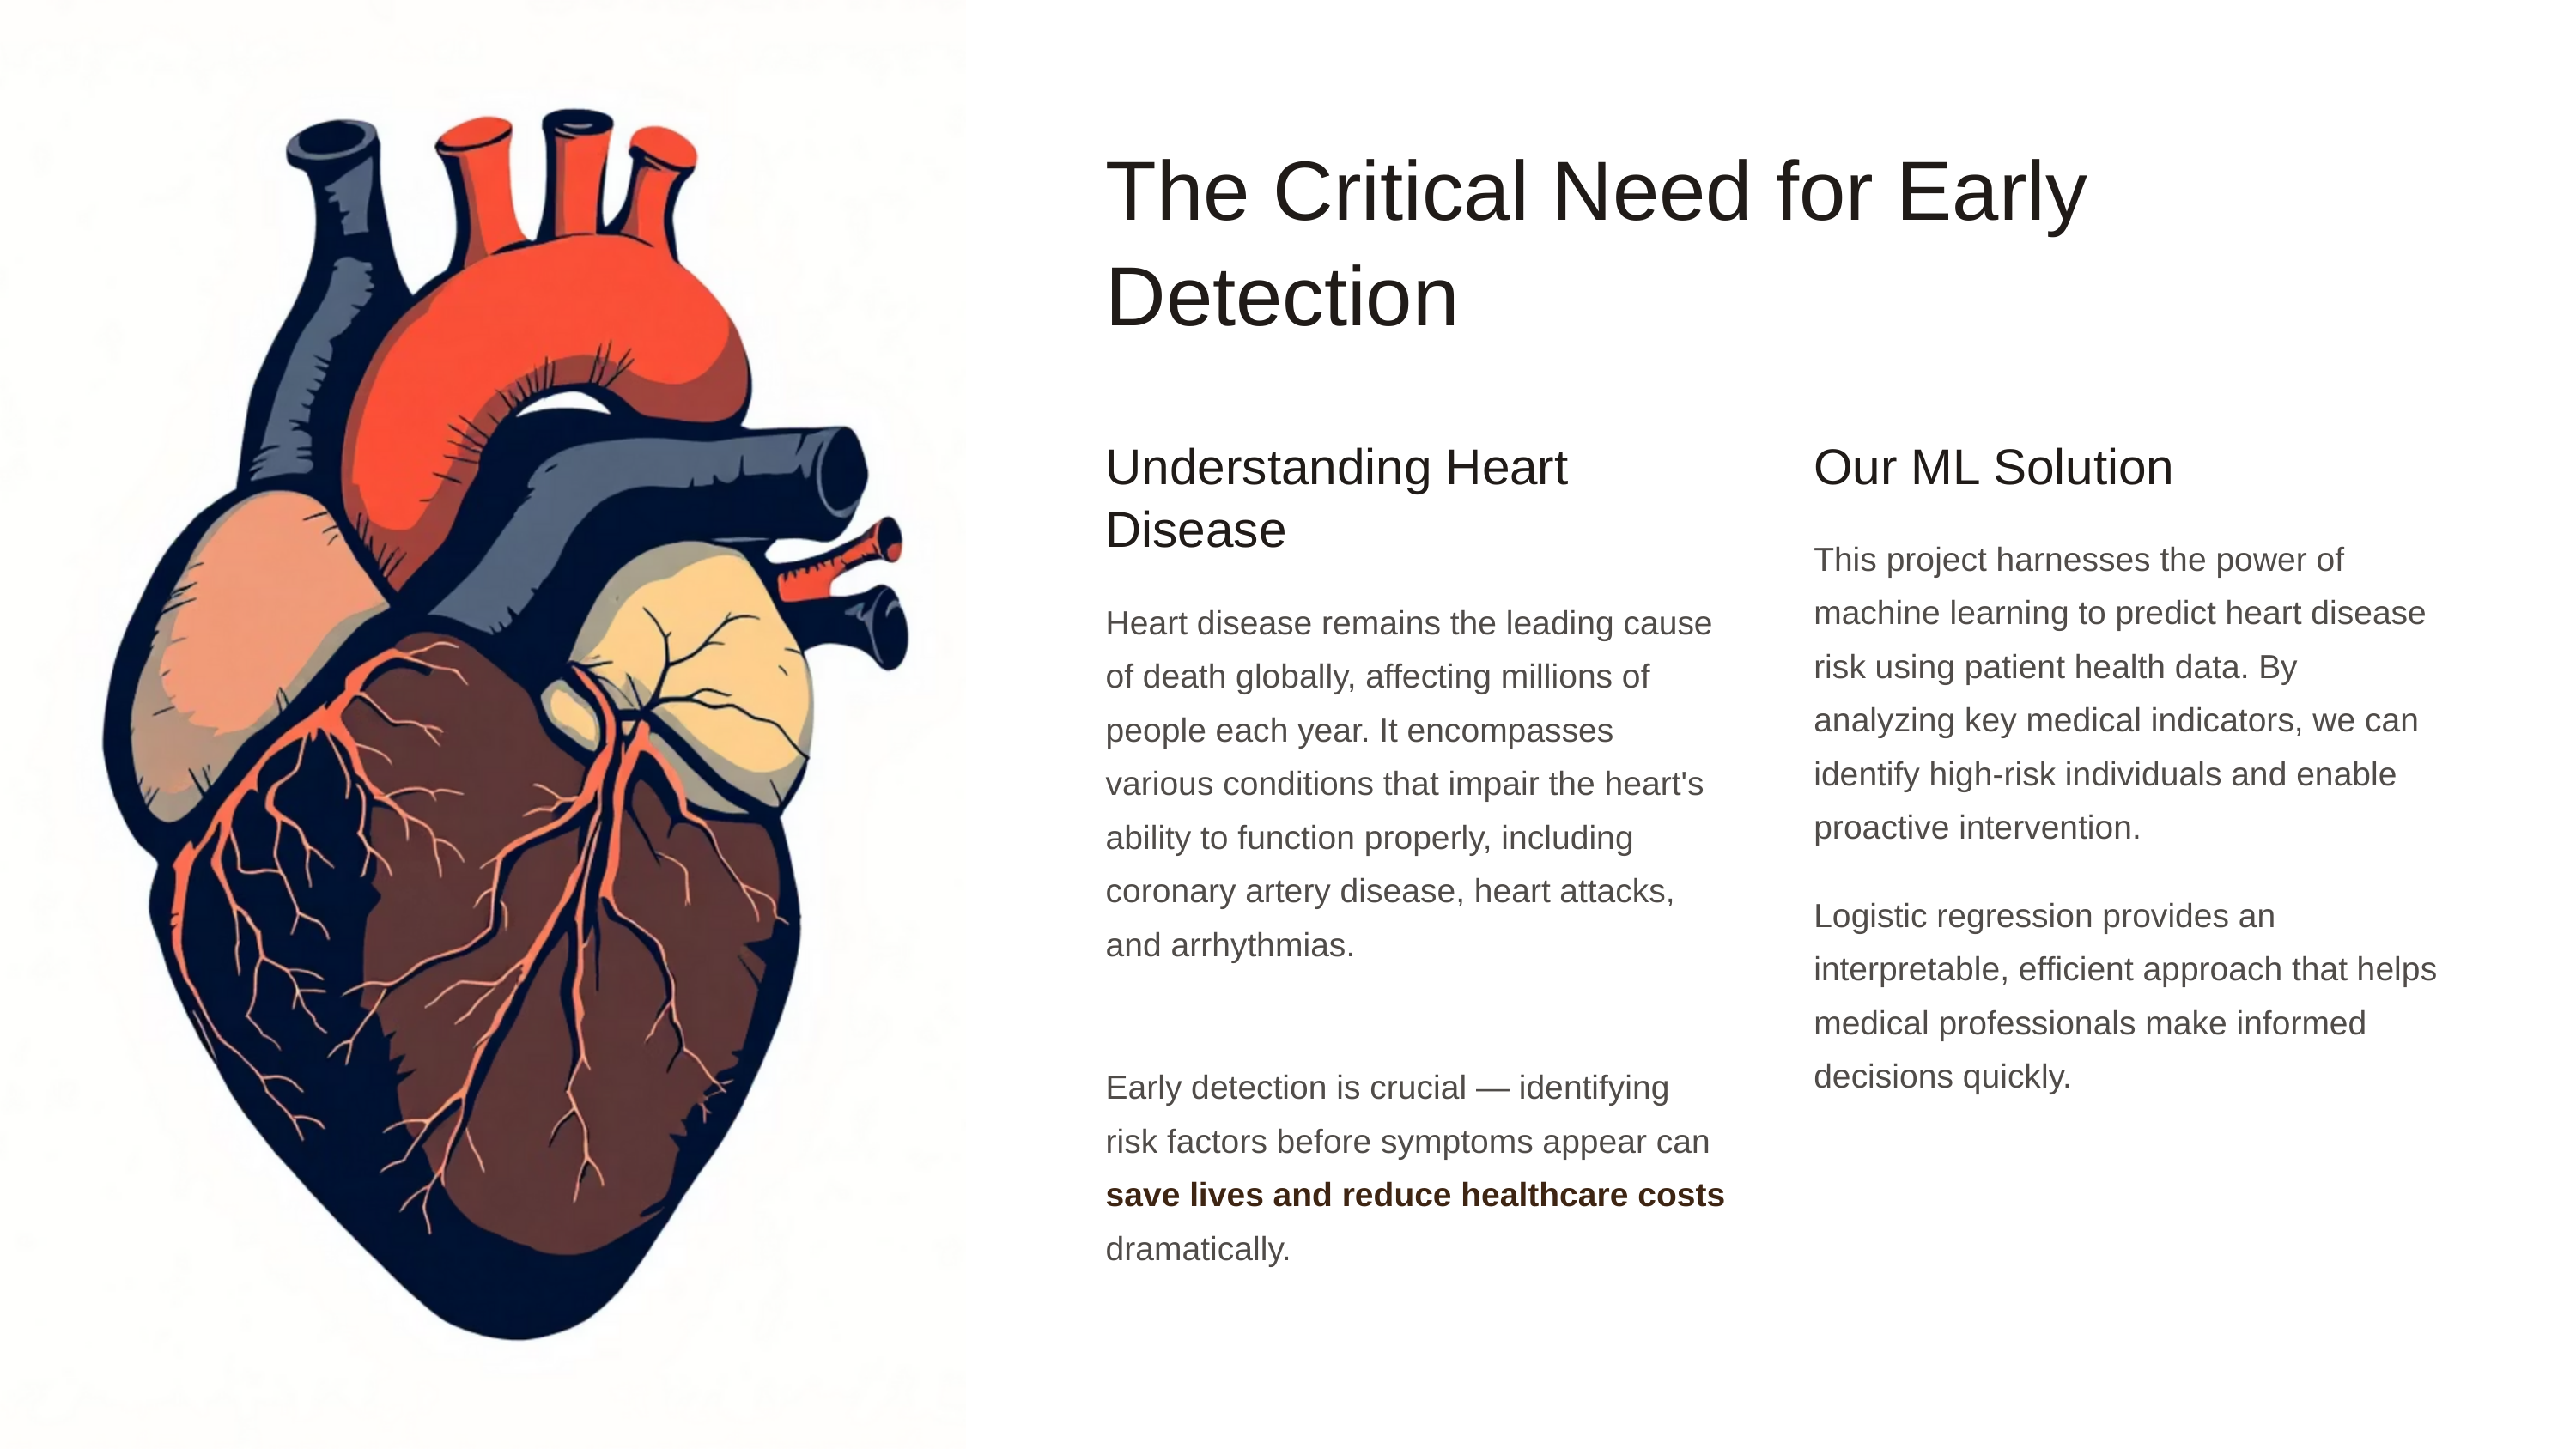

The Critical Need for Early Detection
Understanding Heart Disease
Our ML Solution
This project harnesses the power of machine learning to predict heart disease risk using patient health data. By analyzing key medical indicators, we can identify high-risk individuals and enable proactive intervention.
Heart disease remains the leading cause of death globally, affecting millions of people each year. It encompasses various conditions that impair the heart's ability to function properly, including coronary artery disease, heart attacks, and arrhythmias.
Logistic regression provides an interpretable, efficient approach that helps medical professionals make informed decisions quickly.
Early detection is crucial — identifying risk factors before symptoms appear can save lives and reduce healthcare costs dramatically.